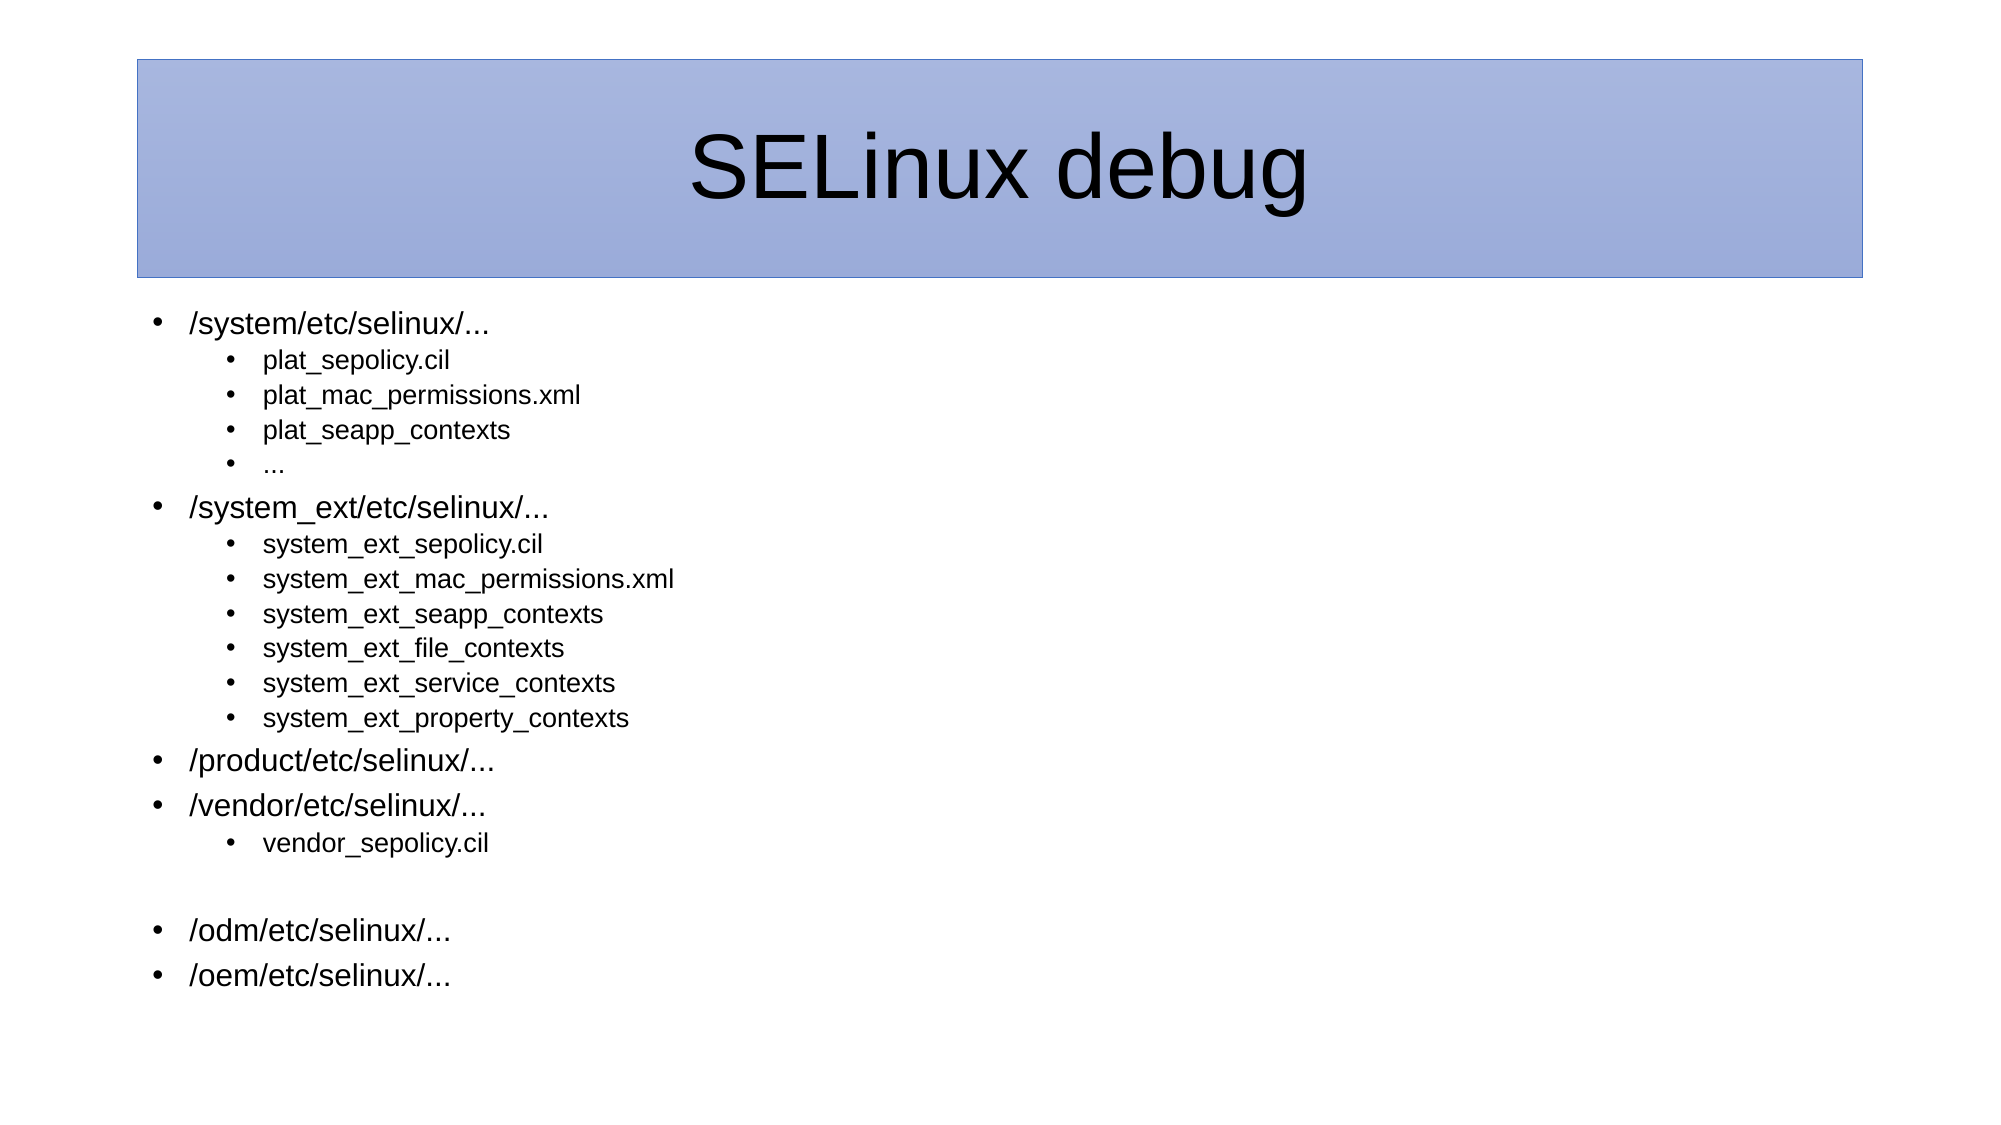

# SELinux debug
/system/etc/selinux/...
plat_sepolicy.cil
plat_mac_permissions.xml
plat_seapp_contexts
...
/system_ext/etc/selinux/...
system_ext_sepolicy.cil
system_ext_mac_permissions.xml
system_ext_seapp_contexts
system_ext_file_contexts
system_ext_service_contexts
system_ext_property_contexts
/product/etc/selinux/...
/vendor/etc/selinux/...
vendor_sepolicy.cil

/odm/etc/selinux/...
/oem/etc/selinux/...